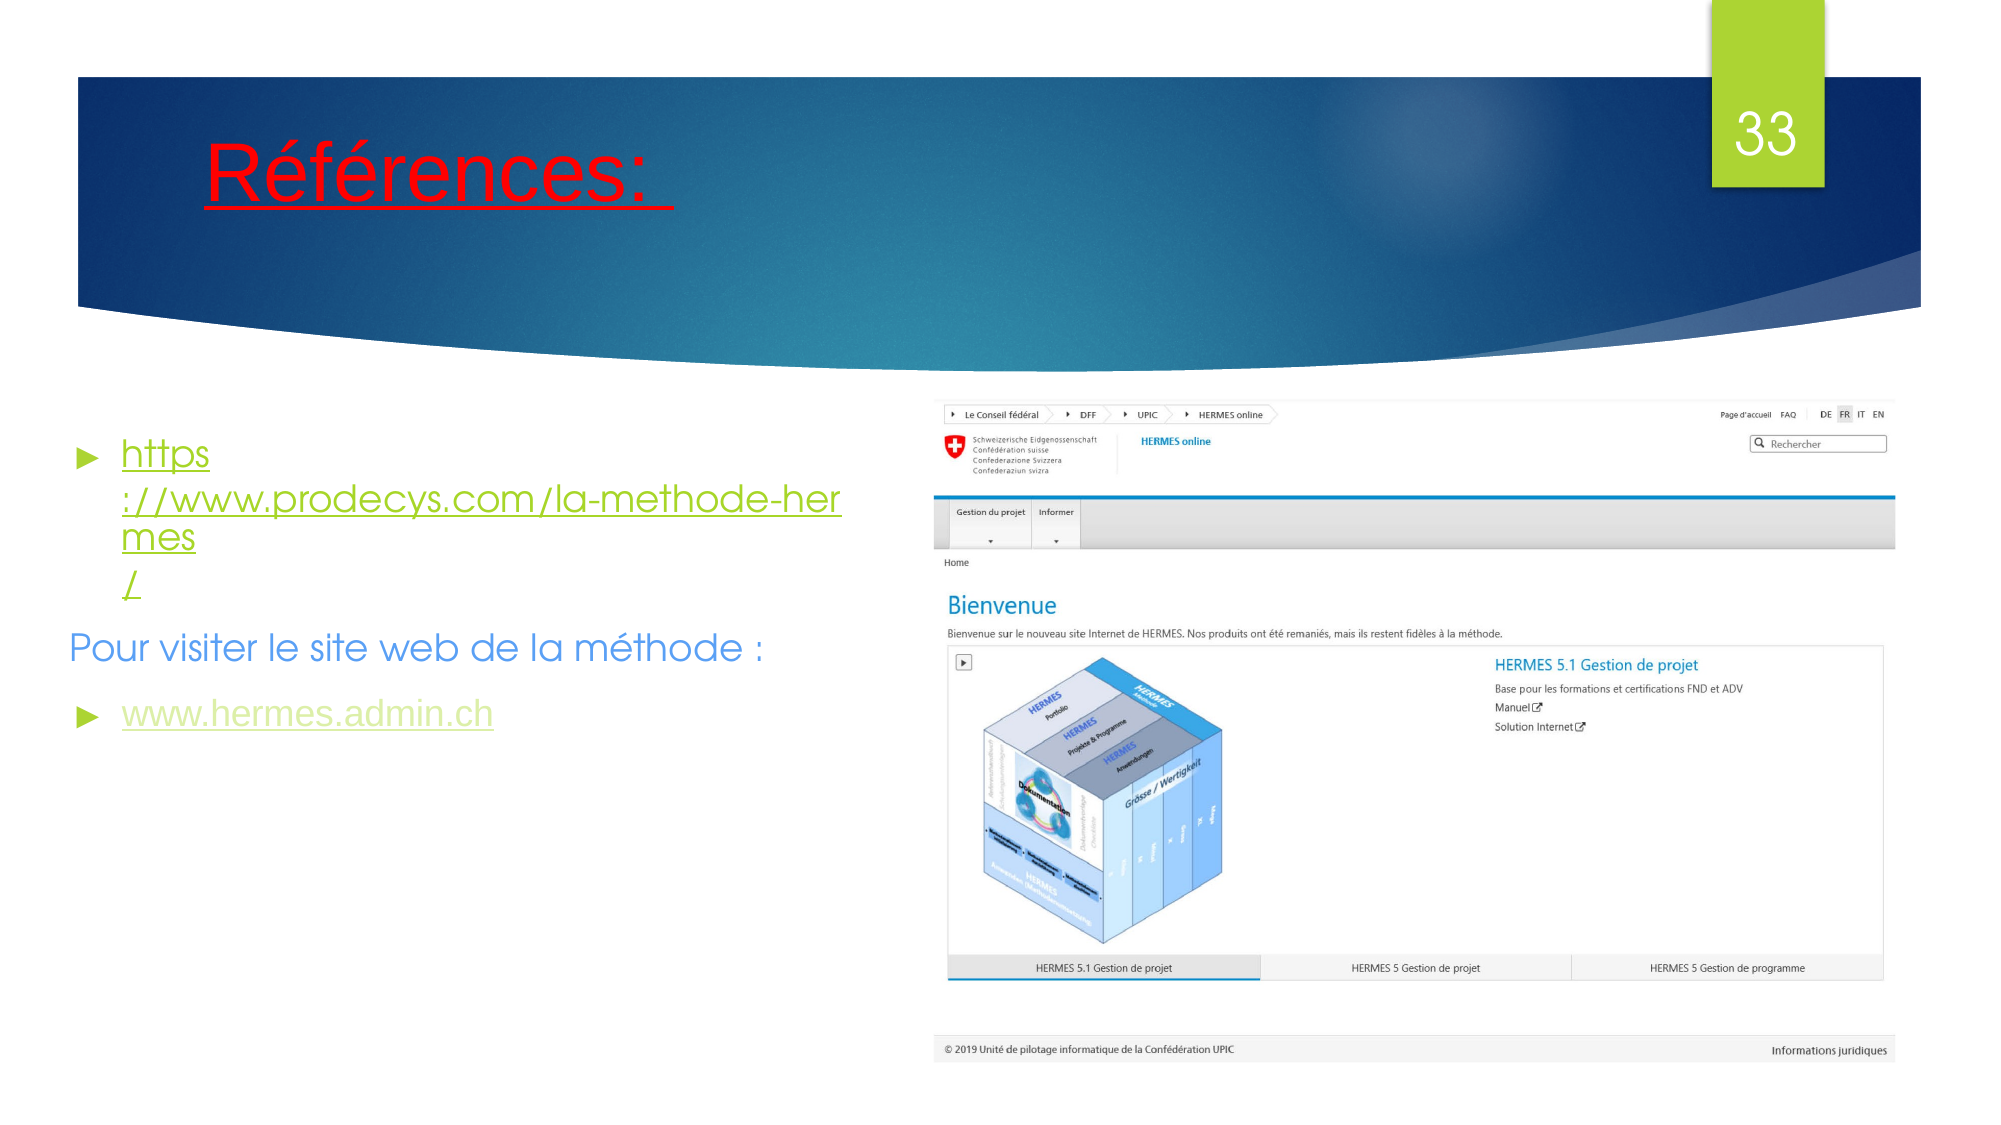

33
# Références:

https://www.prodecys.com/la-methode-hermes/
Pour visiter le site web de la méthode :
www.hermes.admin.ch